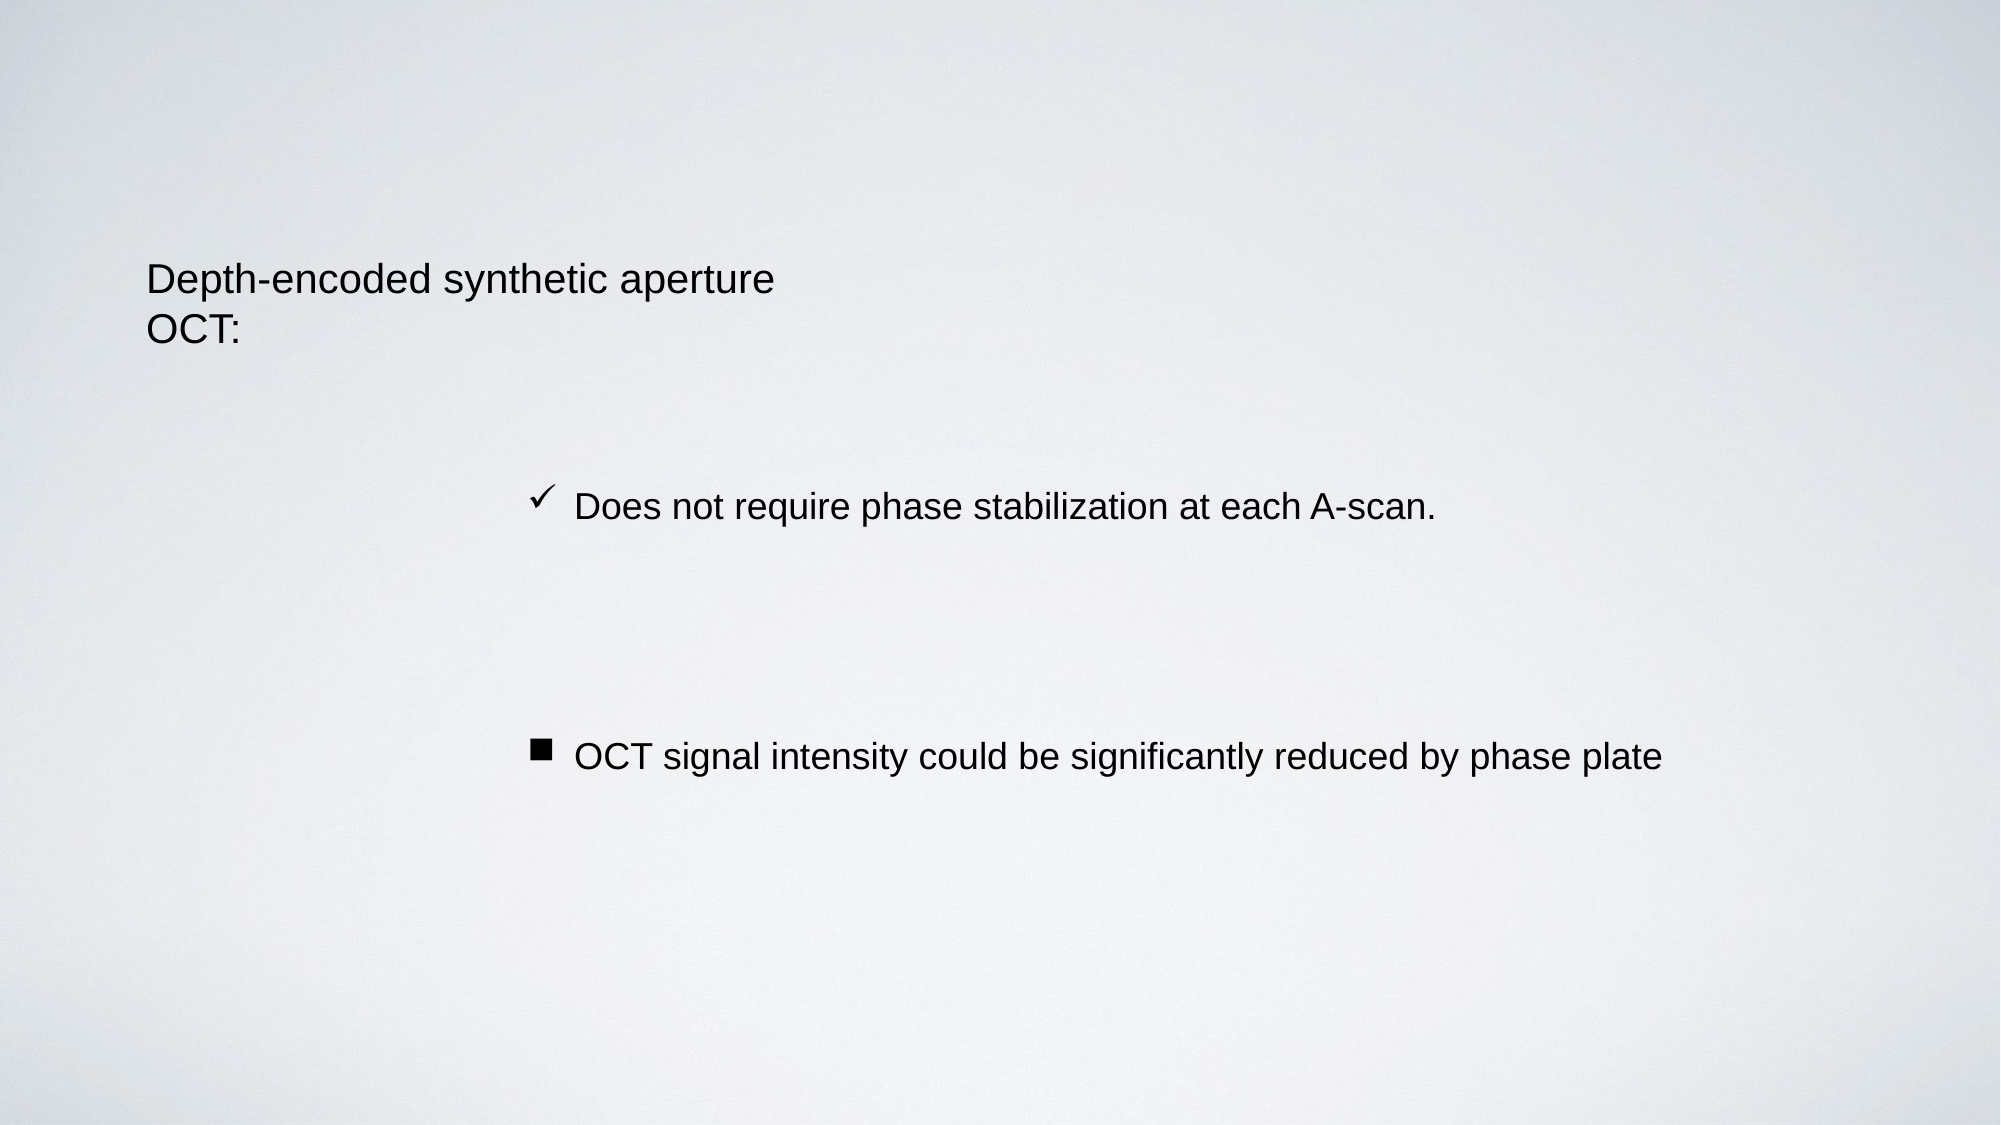

Depth-encoded synthetic aperture OCT:
Does not require phase stabilization at each A-scan.
OCT signal intensity could be significantly reduced by phase plate